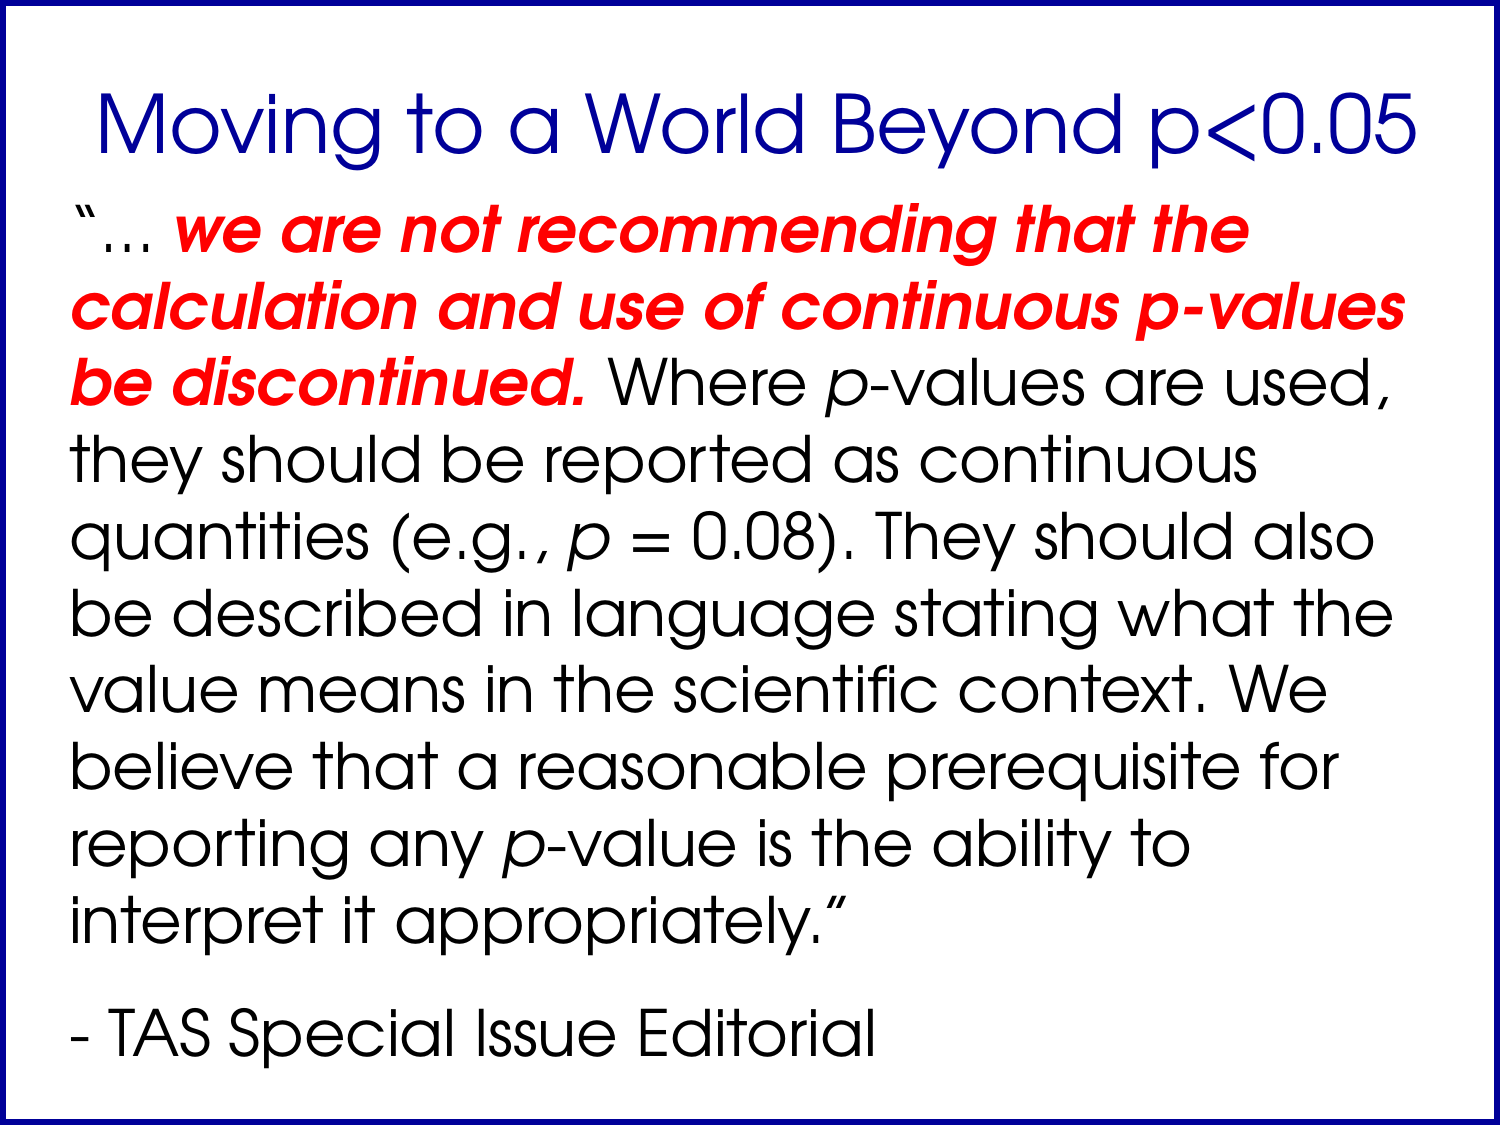

# Moving to a World Beyond p<0.05
“… we are not recommending that the calculation and use of continuous p-values be discontinued. Where p-values are used, they should be reported as continuous quantities (e.g., p = 0.08). They should also be described in language stating what the value means in the scientific context. We believe that a reasonable prerequisite for reporting any p-value is the ability to interpret it appropriately.”
- TAS Special Issue Editorial